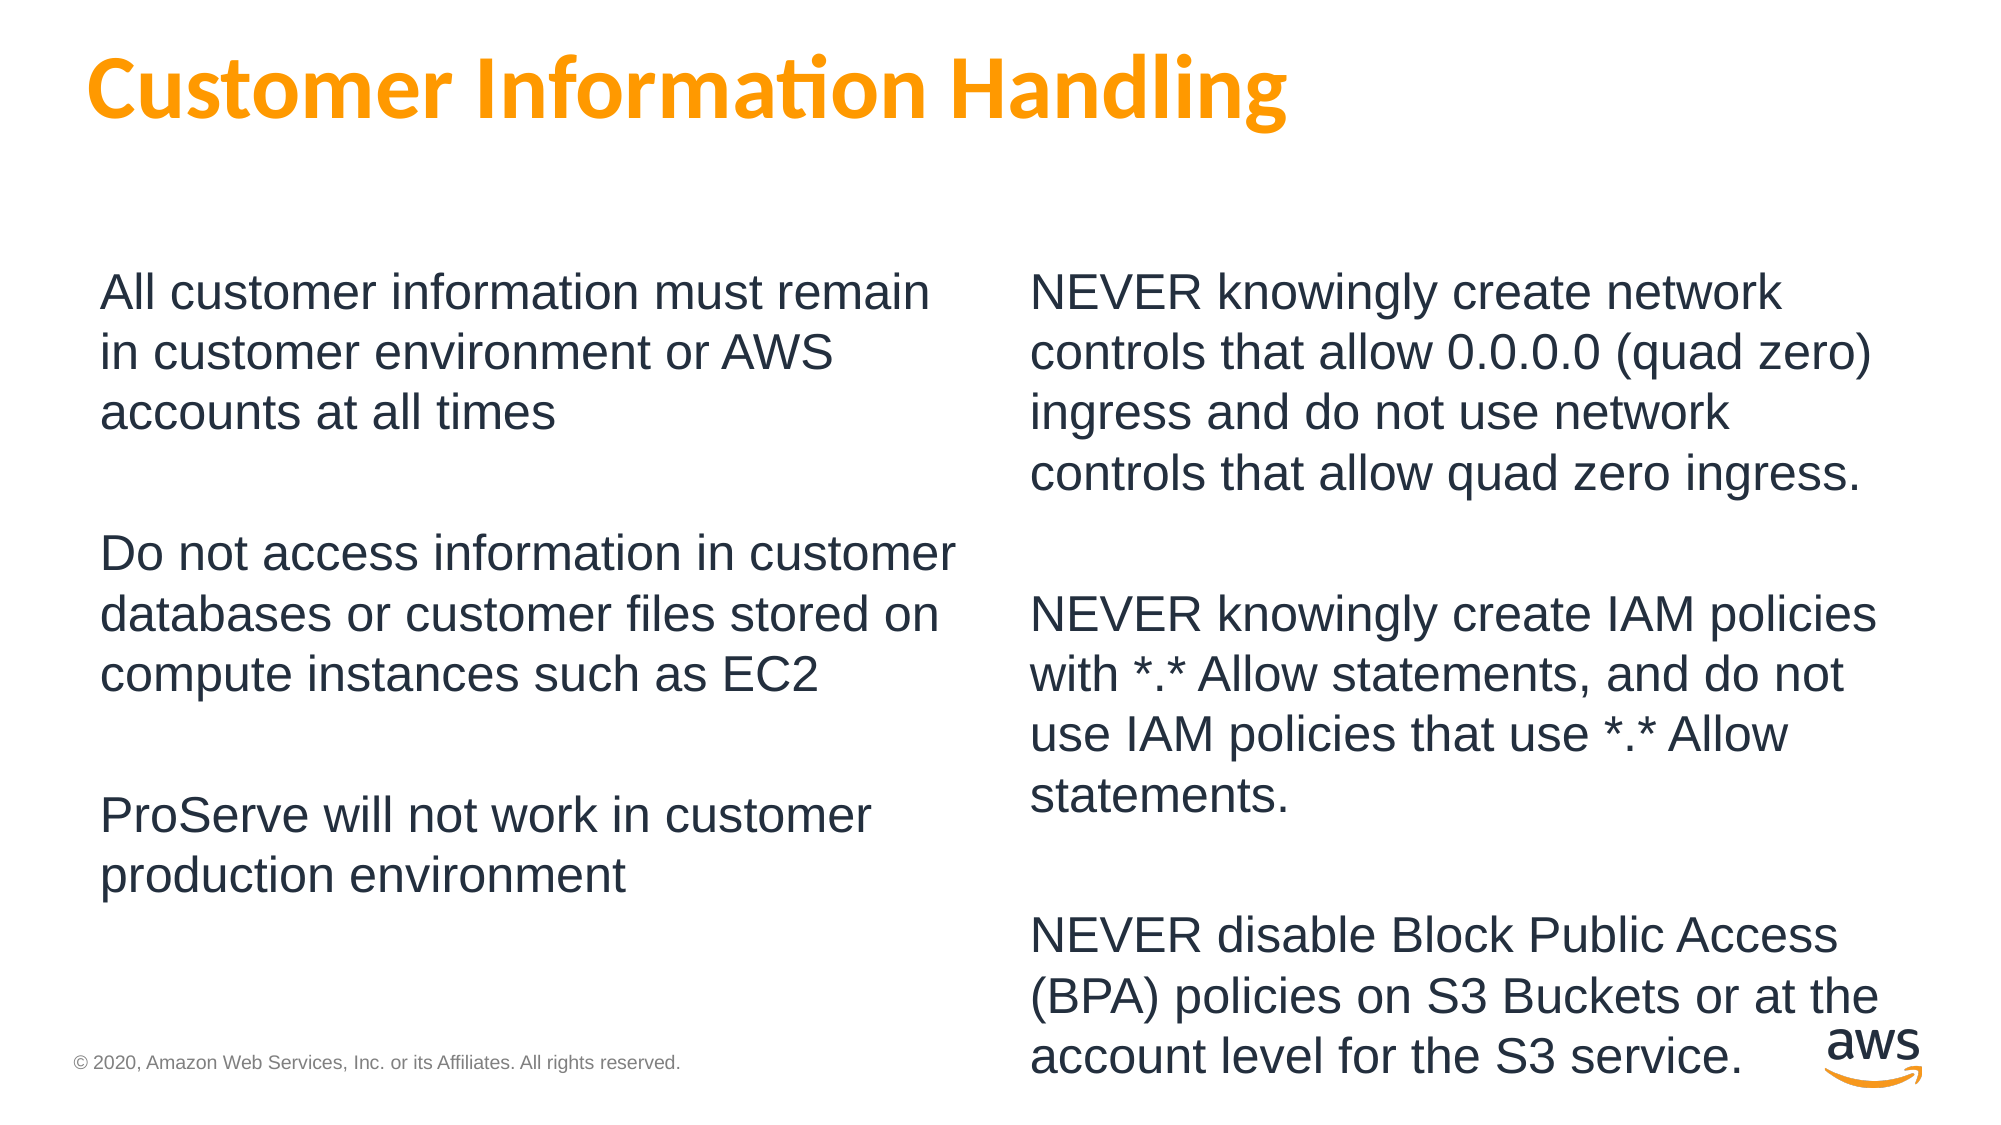

# Customer Information Handling
All customer information must remain in customer environment or AWS accounts at all times

Do not access information in customer databases or customer files stored on compute instances such as EC2

ProServe will not work in customer production environment
NEVER knowingly create network controls that allow 0.0.0.0 (quad zero) ingress and do not use network controls that allow quad zero ingress.

NEVER knowingly create IAM policies with *.* Allow statements, and do not use IAM policies that use *.* Allow statements.

NEVER disable Block Public Access (BPA) policies on S3 Buckets or at the account level for the S3 service.